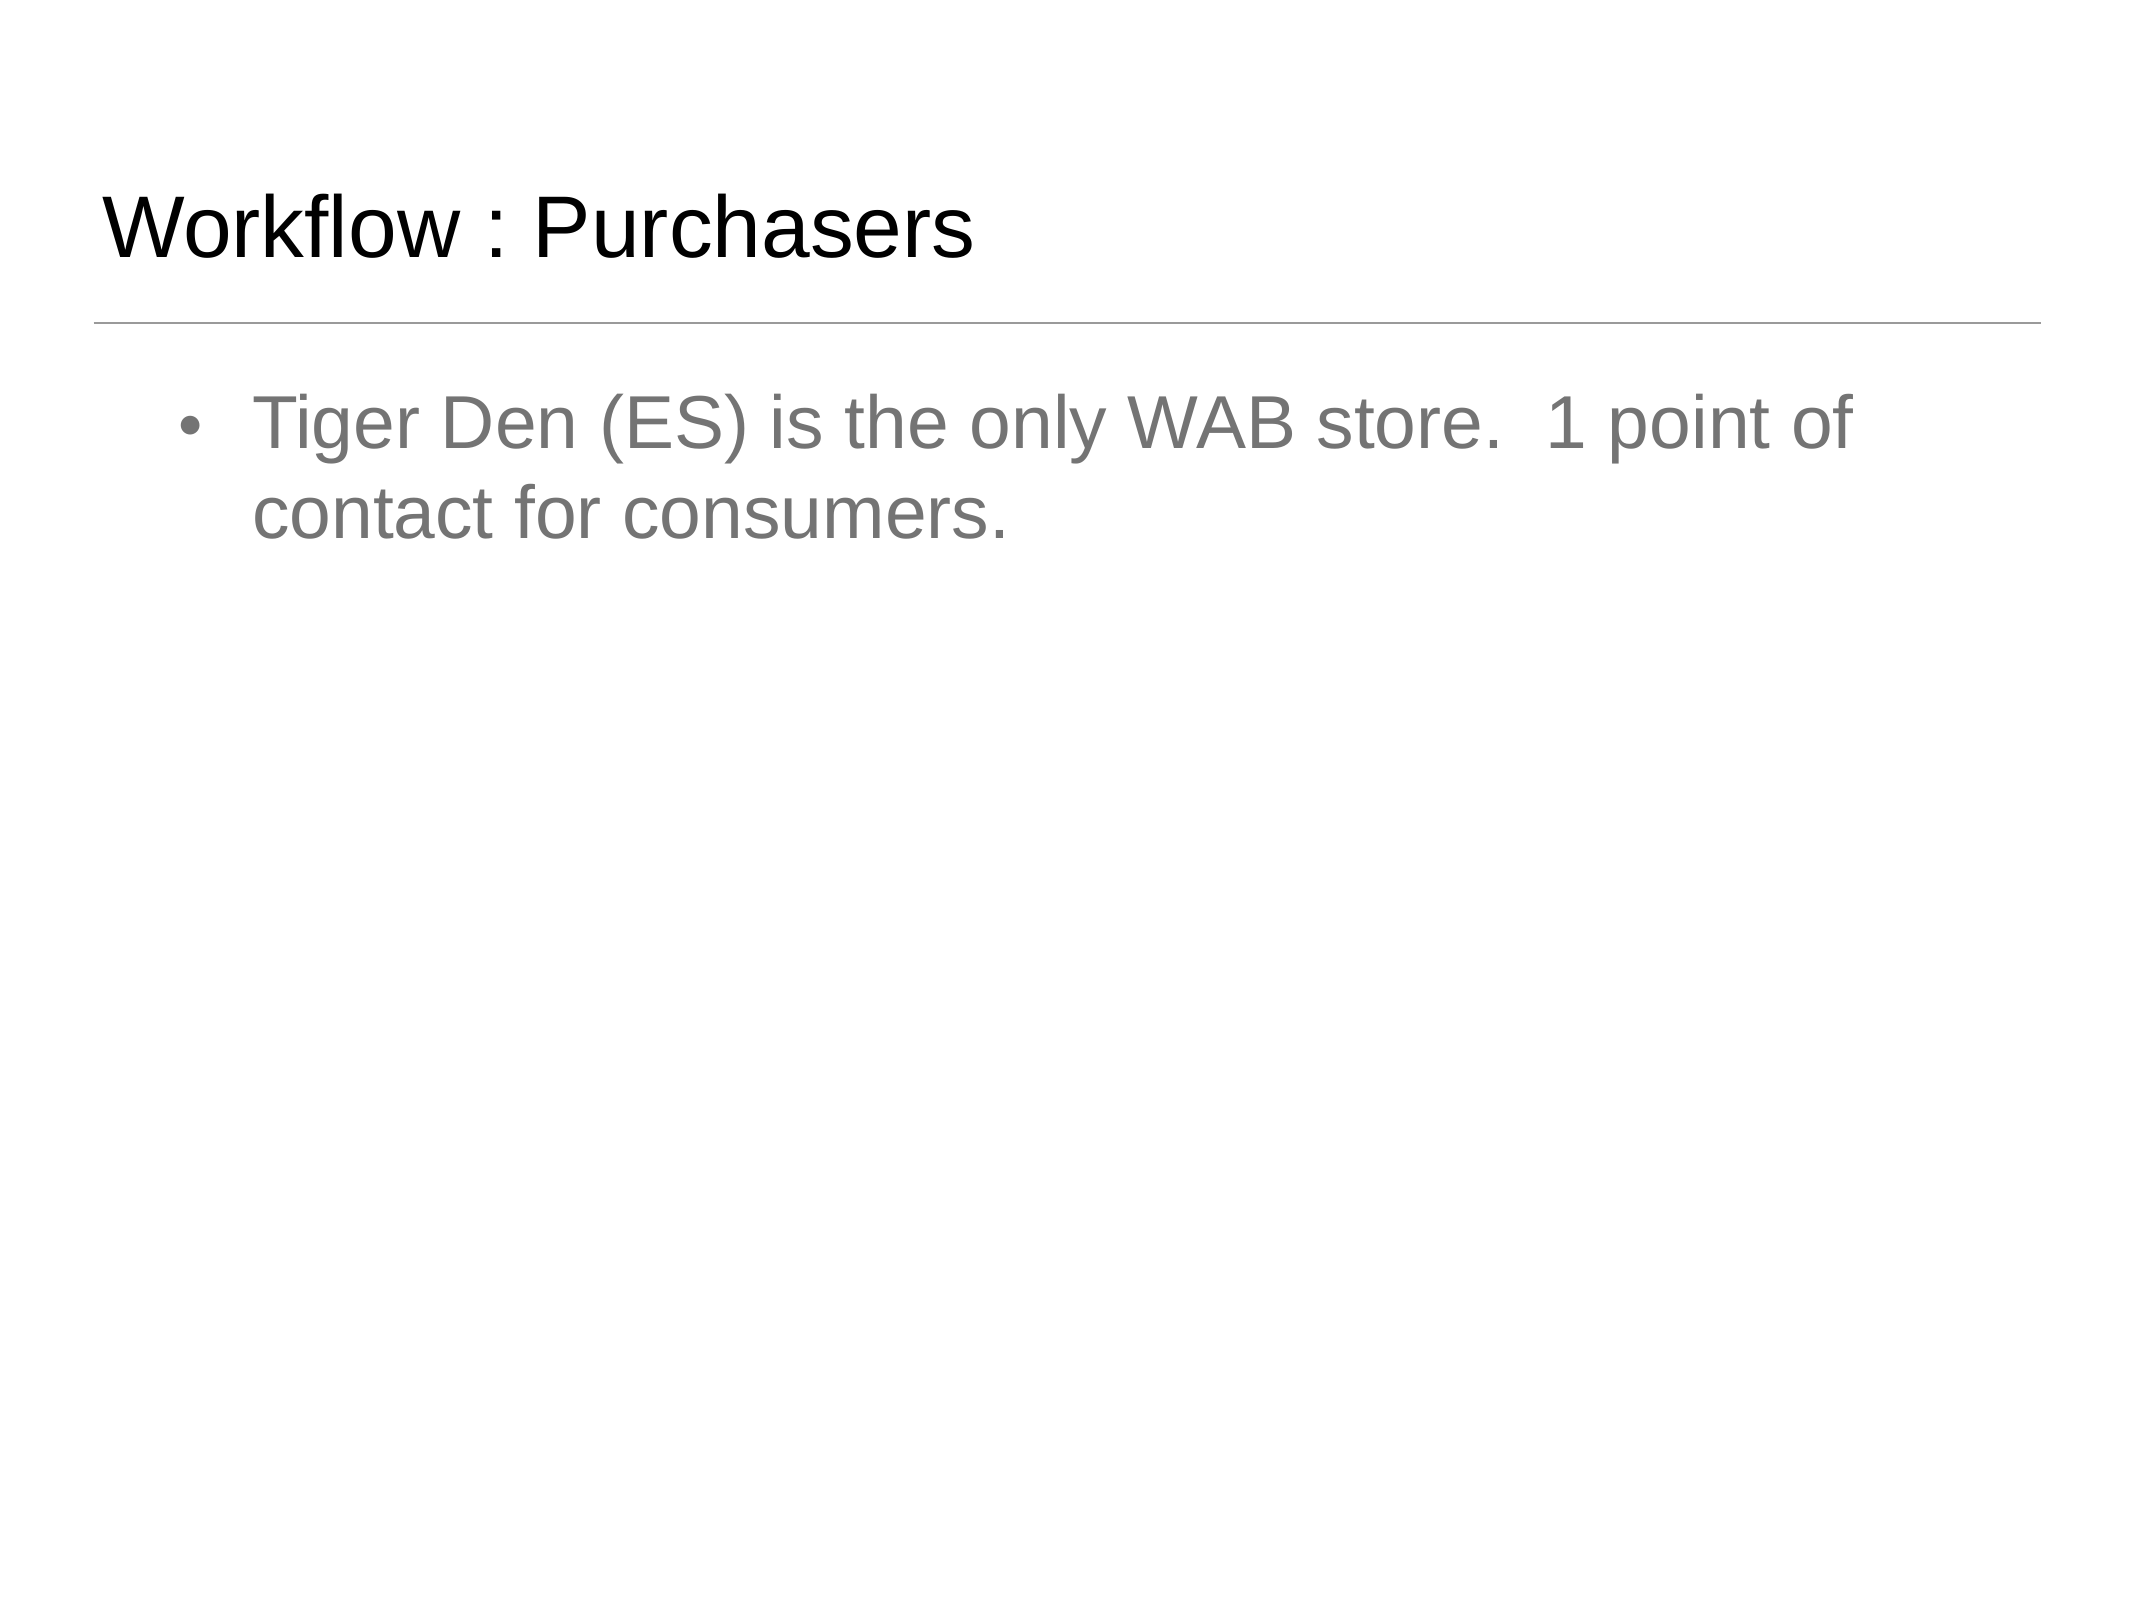

# Workflow : Purchasers
Tiger Den (ES) is the only WAB store.  1 point of contact for consumers.